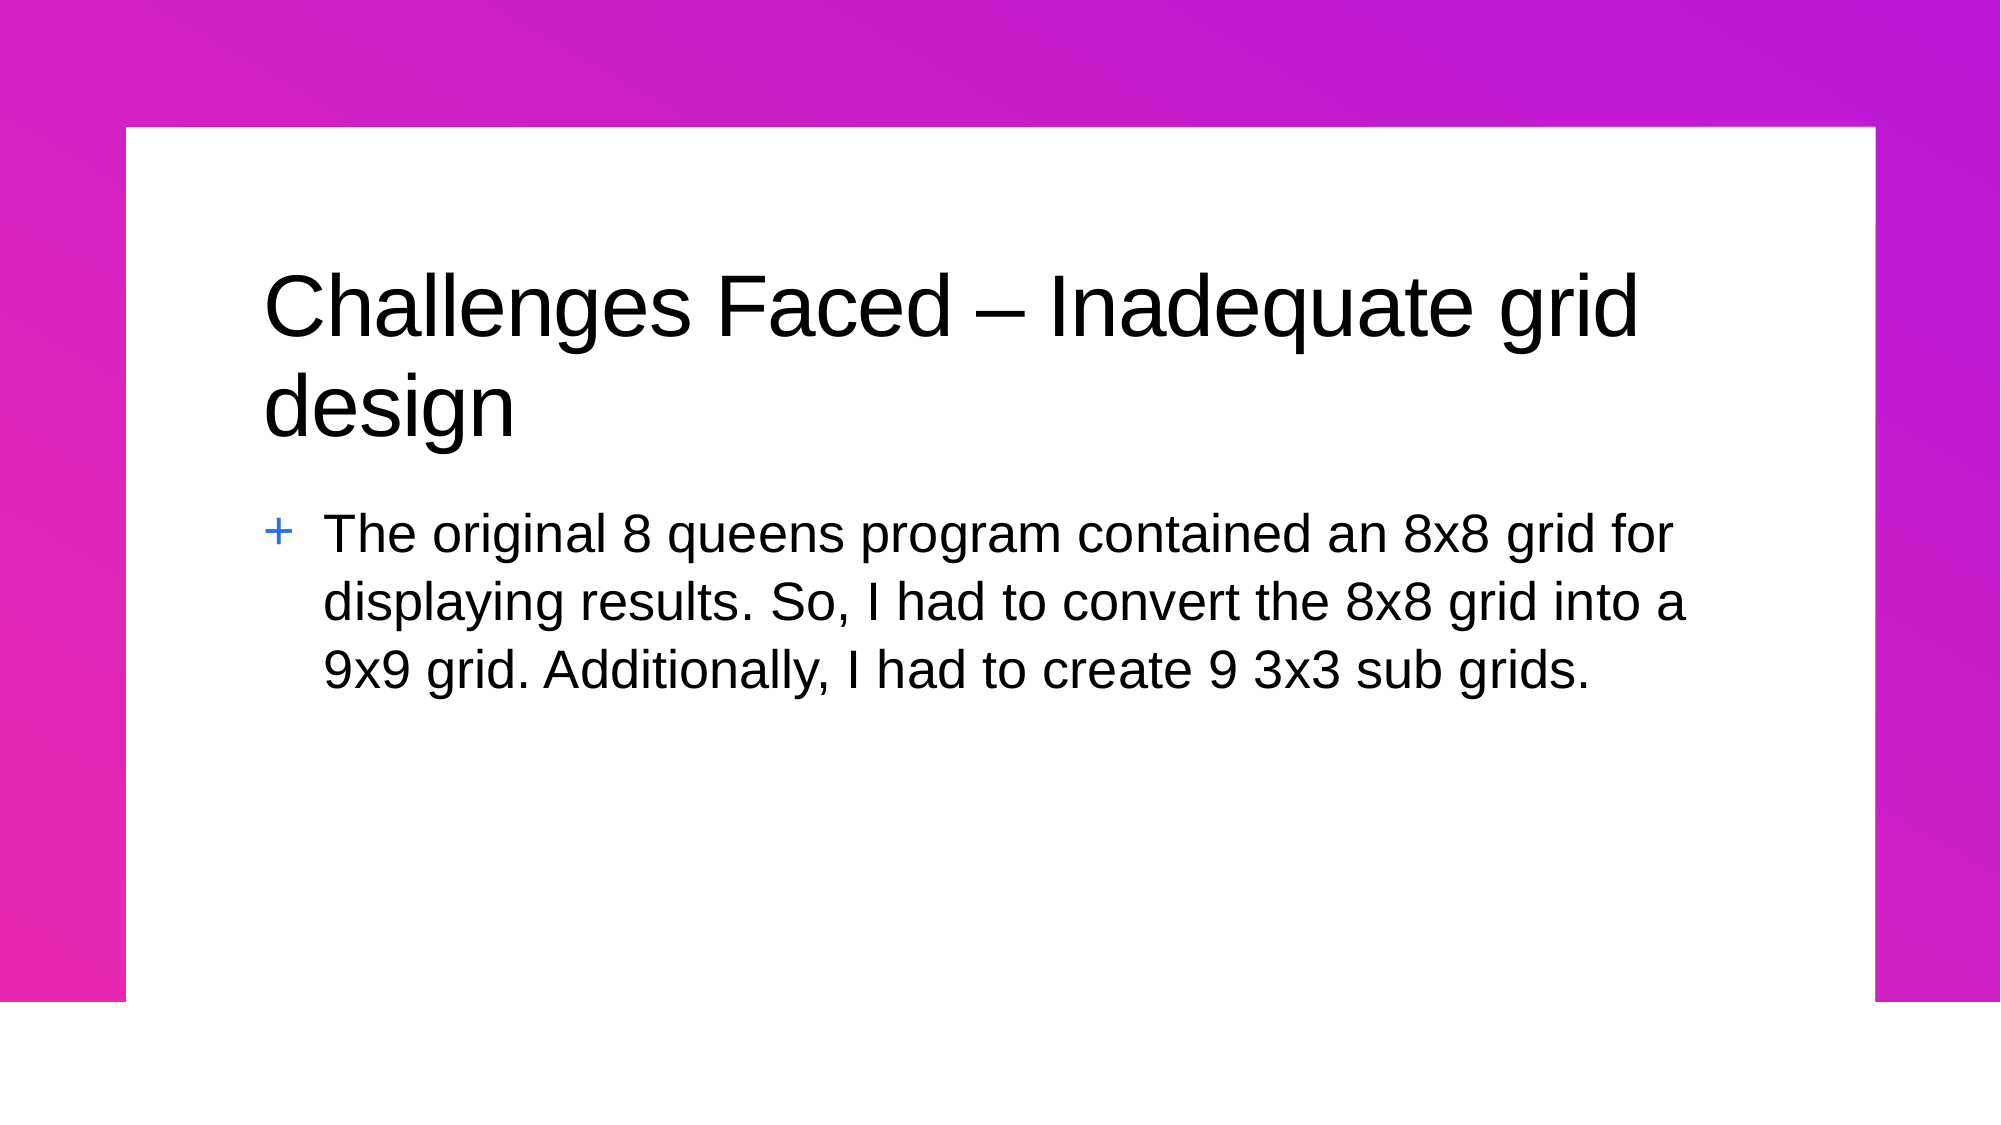

# Challenges Faced – Inadequate grid design
The original 8 queens program contained an 8x8 grid for displaying results. So, I had to convert the 8x8 grid into a 9x9 grid. Additionally, I had to create 9 3x3 sub grids.